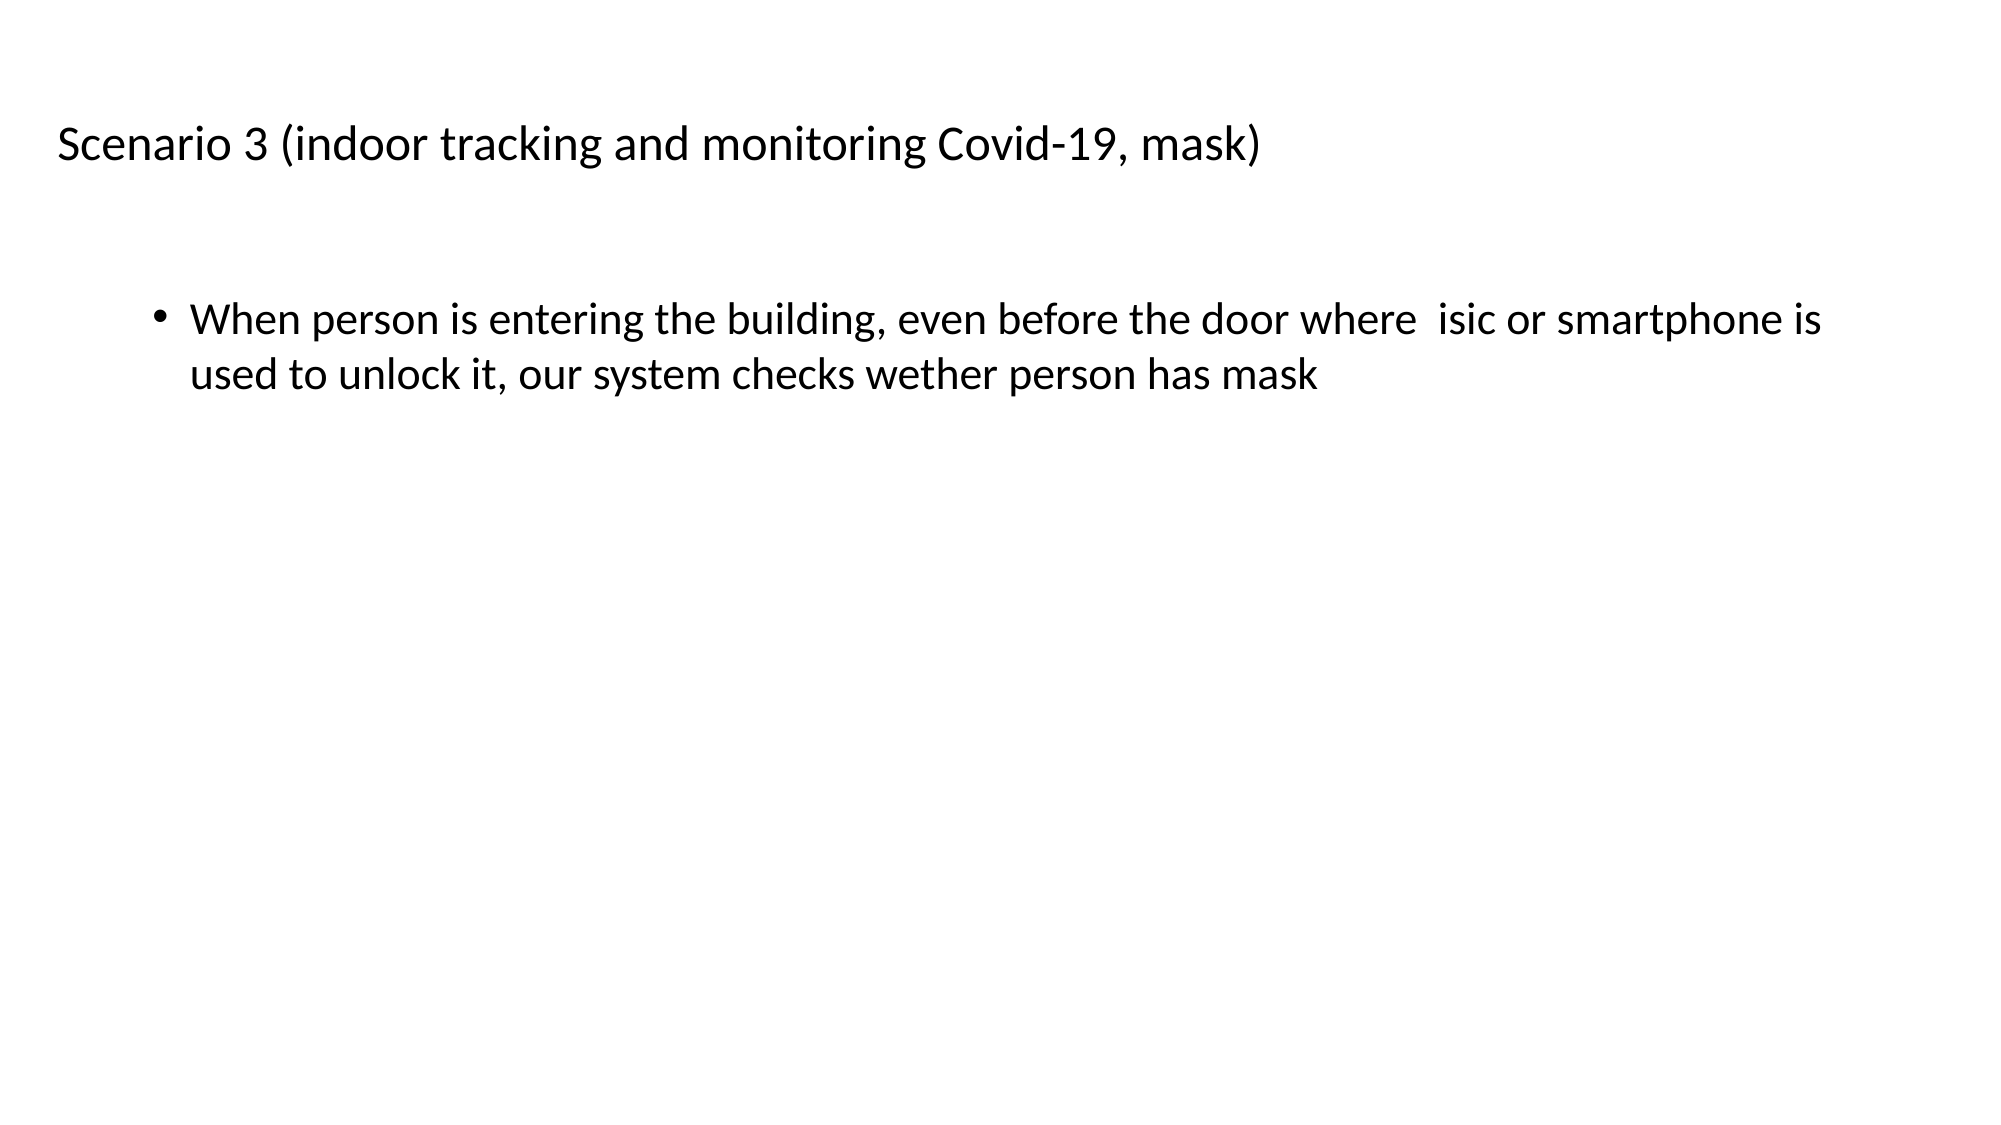

Scenario 3 (indoor tracking and monitoring Covid-19, mask)
# When person is entering the building, even before the door where  isic or smartphone is used to unlock it, our system checks wether person has mask